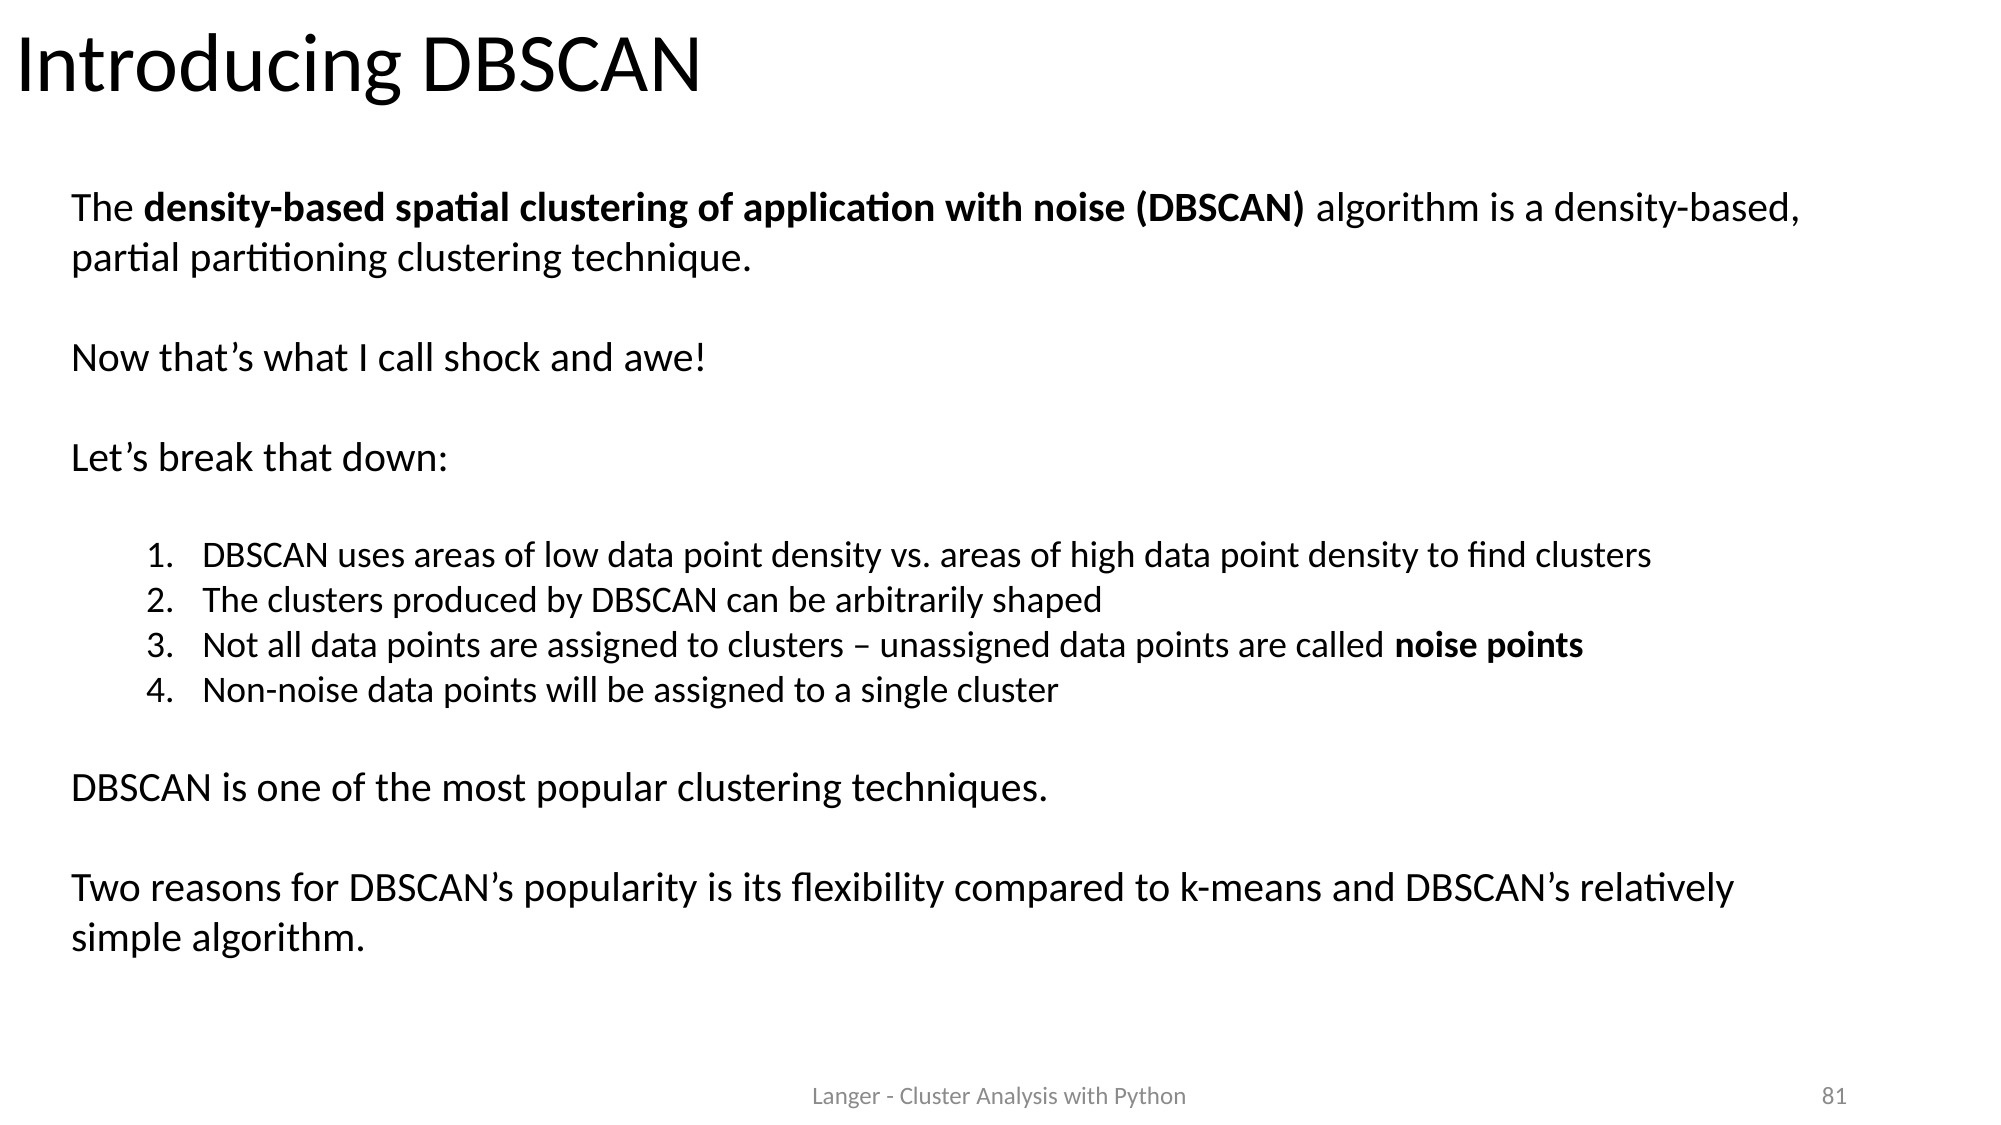

# Introducing DBSCAN
The density-based spatial clustering of application with noise (DBSCAN) algorithm is a density-based, partial partitioning clustering technique.

Now that’s what I call shock and awe!

Let’s break that down:

DBSCAN uses areas of low data point density vs. areas of high data point density to find clusters
The clusters produced by DBSCAN can be arbitrarily shaped
Not all data points are assigned to clusters – unassigned data points are called noise points
Non-noise data points will be assigned to a single cluster

DBSCAN is one of the most popular clustering techniques.

Two reasons for DBSCAN’s popularity is its flexibility compared to k-means and DBSCAN’s relatively simple algorithm.
Langer - Cluster Analysis with Python
81